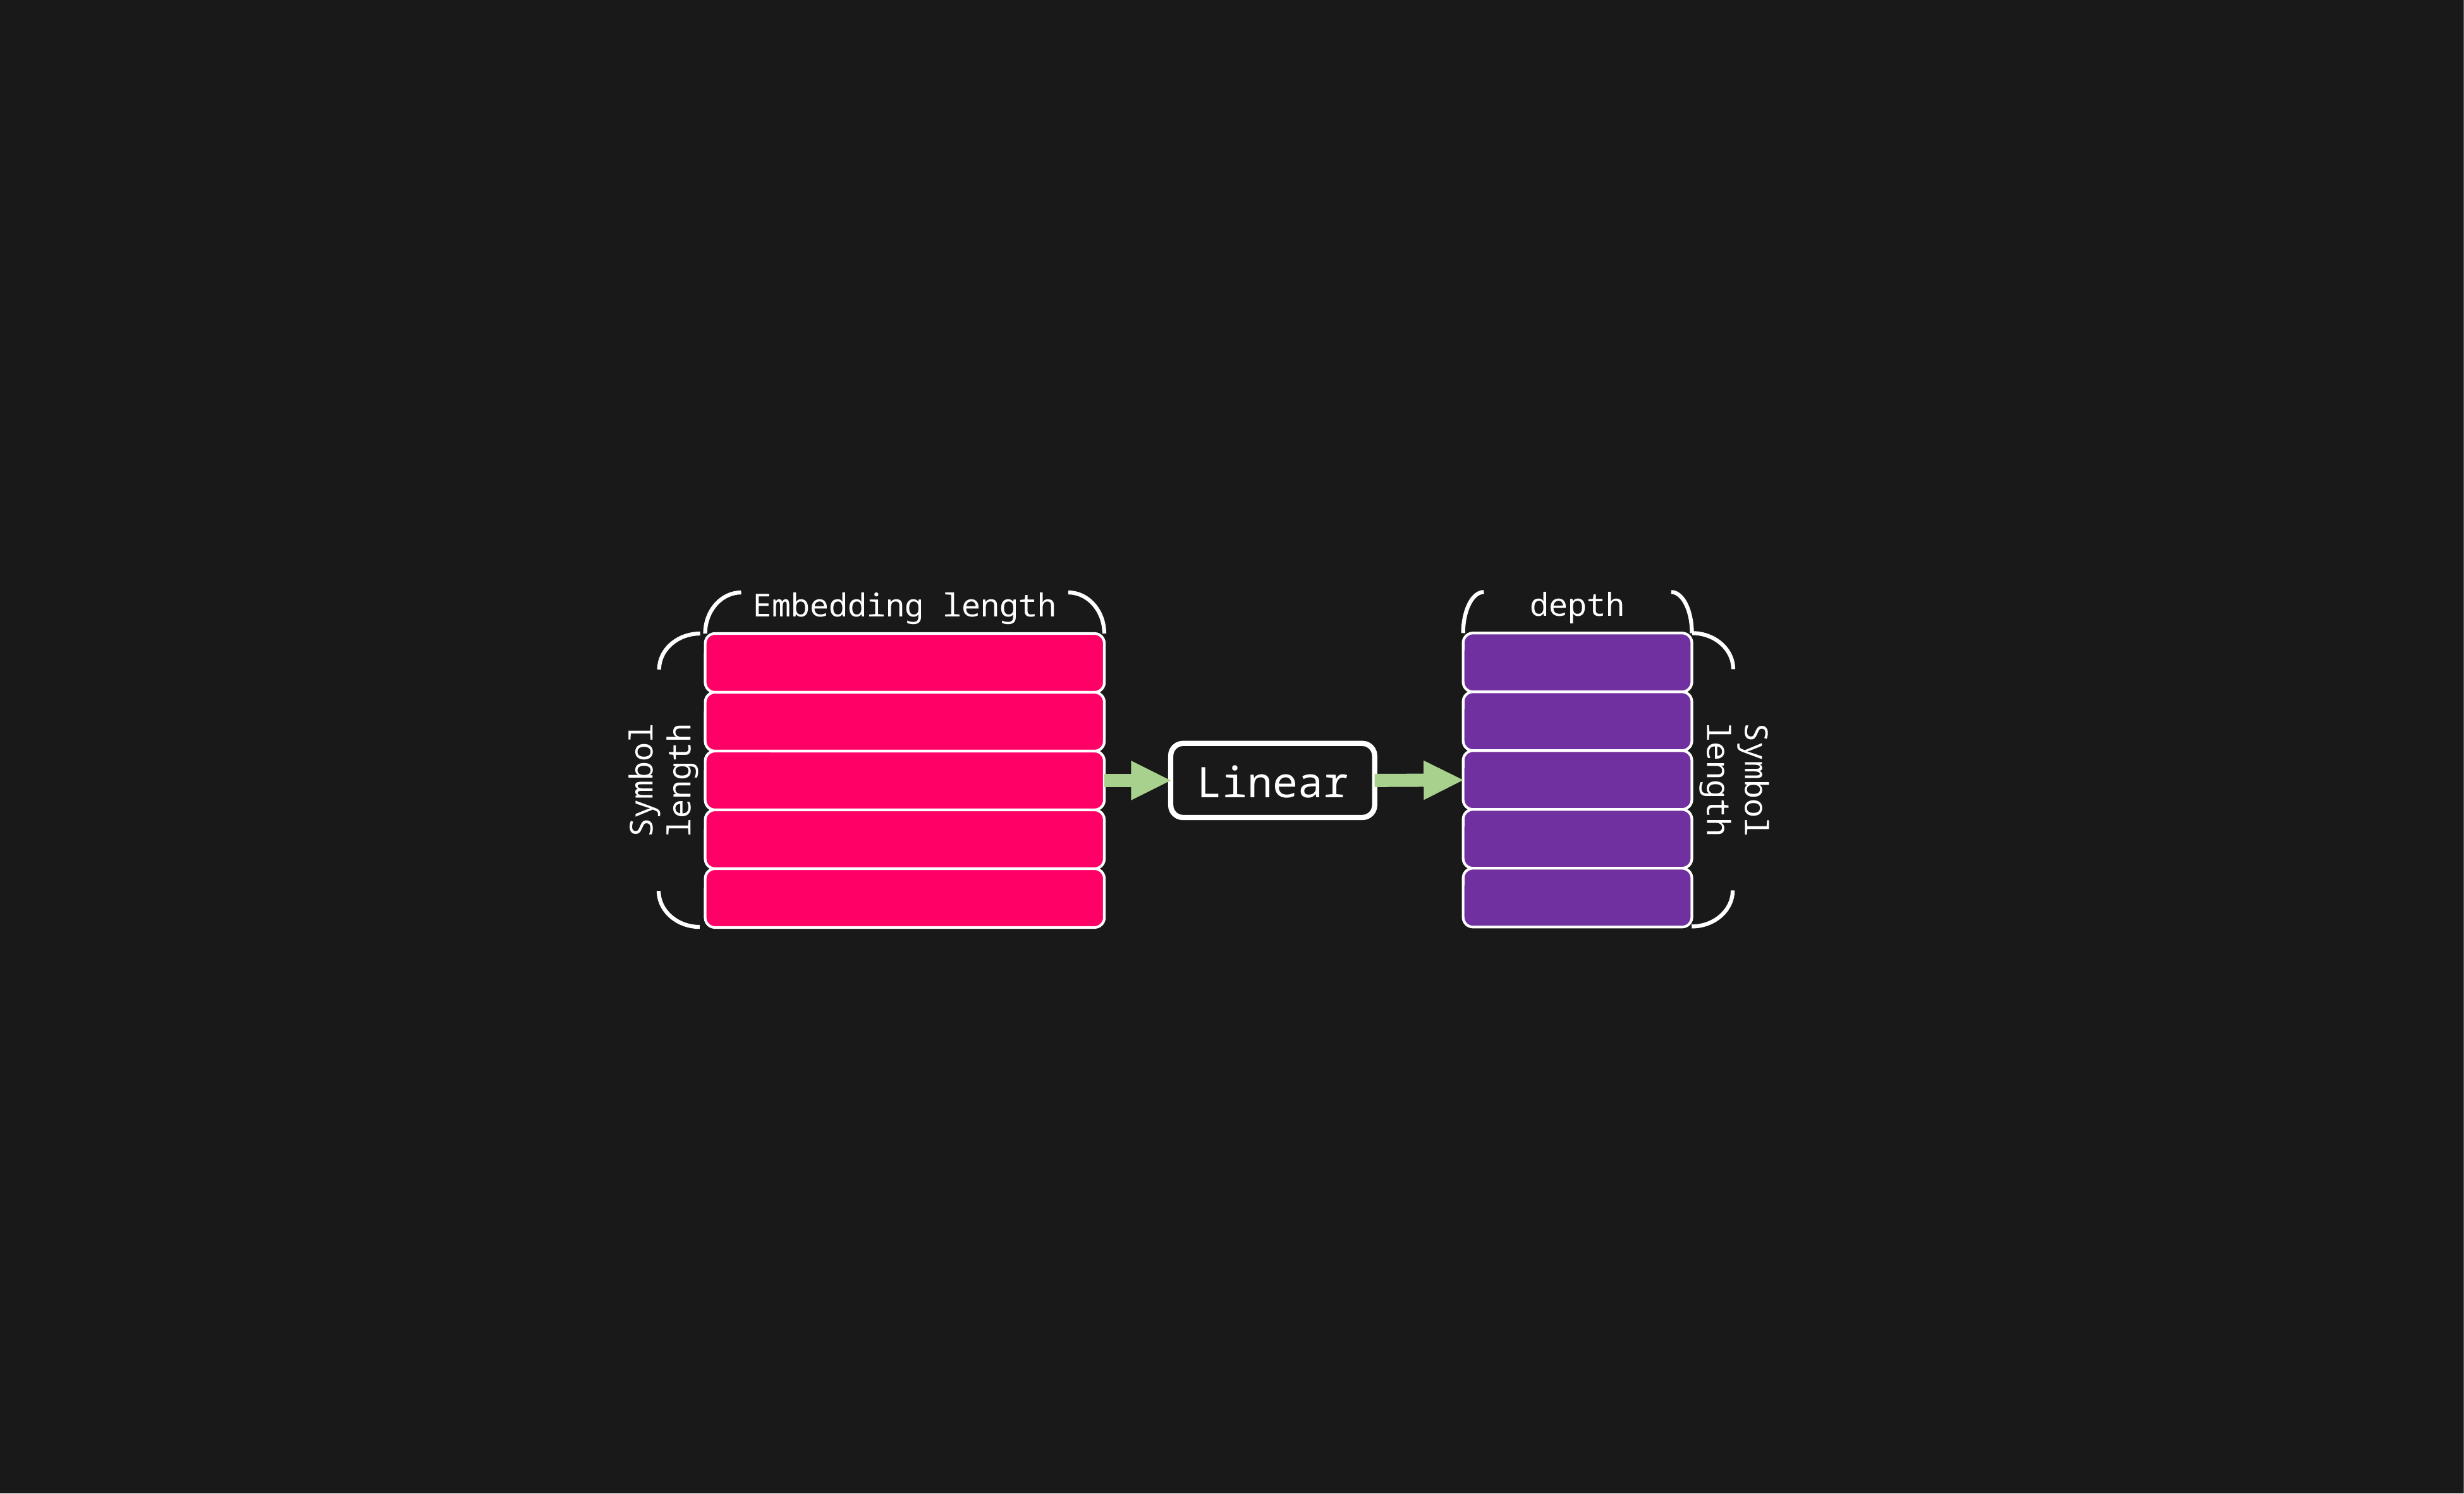

depth

Embedding length

Symbol length

Symbol length

Linear